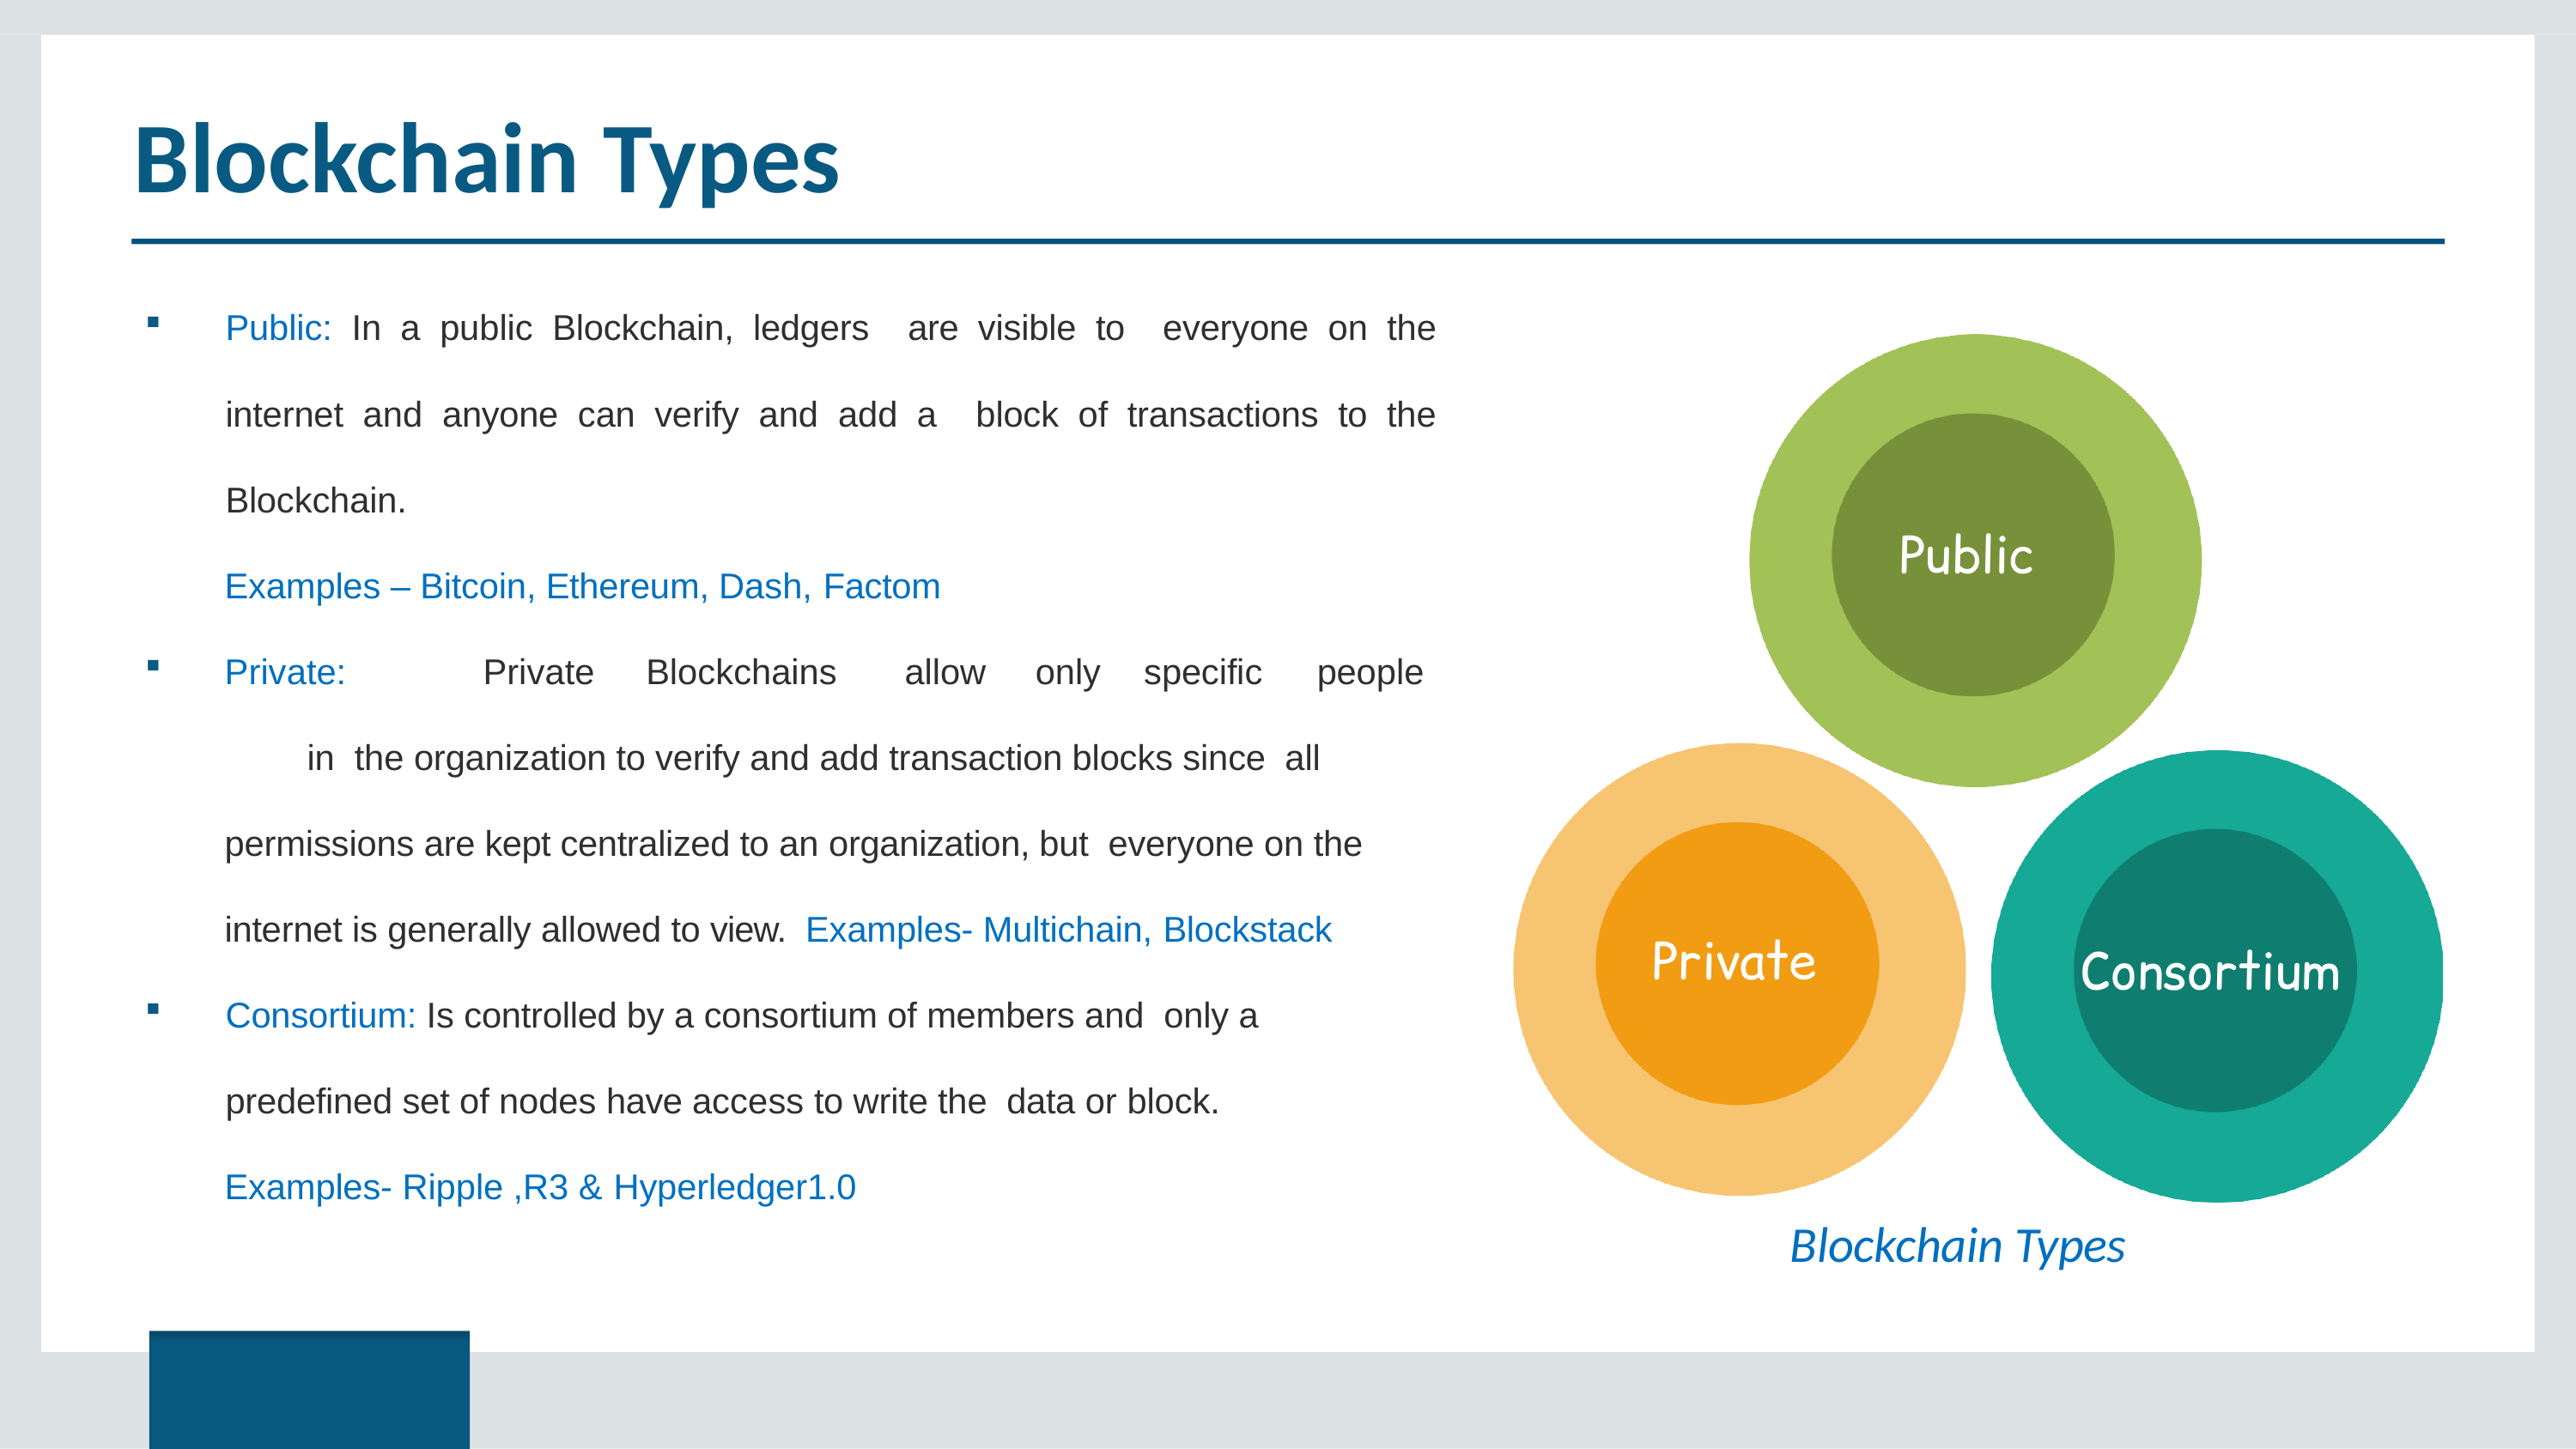

# Blockchain Types

Public: In a public Blockchain, ledgers  are visible to  everyone on the internet and anyone can verify and add a  block of transactions to the Blockchain.
Examples – Bitcoin, Ethereum, Dash, Factom
Private:	Private	Blockchains	allow	only	specific	people	in  the organization to verify and add transaction blocks since  all permissions are kept centralized to an organization, but  everyone on the internet is generally allowed to view.  Examples- Multichain, Blockstack
Consortium: Is controlled by a consortium of members and  only a predefined set of nodes have access to write the  data or block.
Examples- Ripple ,R3 & Hyperledger1.0

Public
Private
Consortium
Blockchain Types